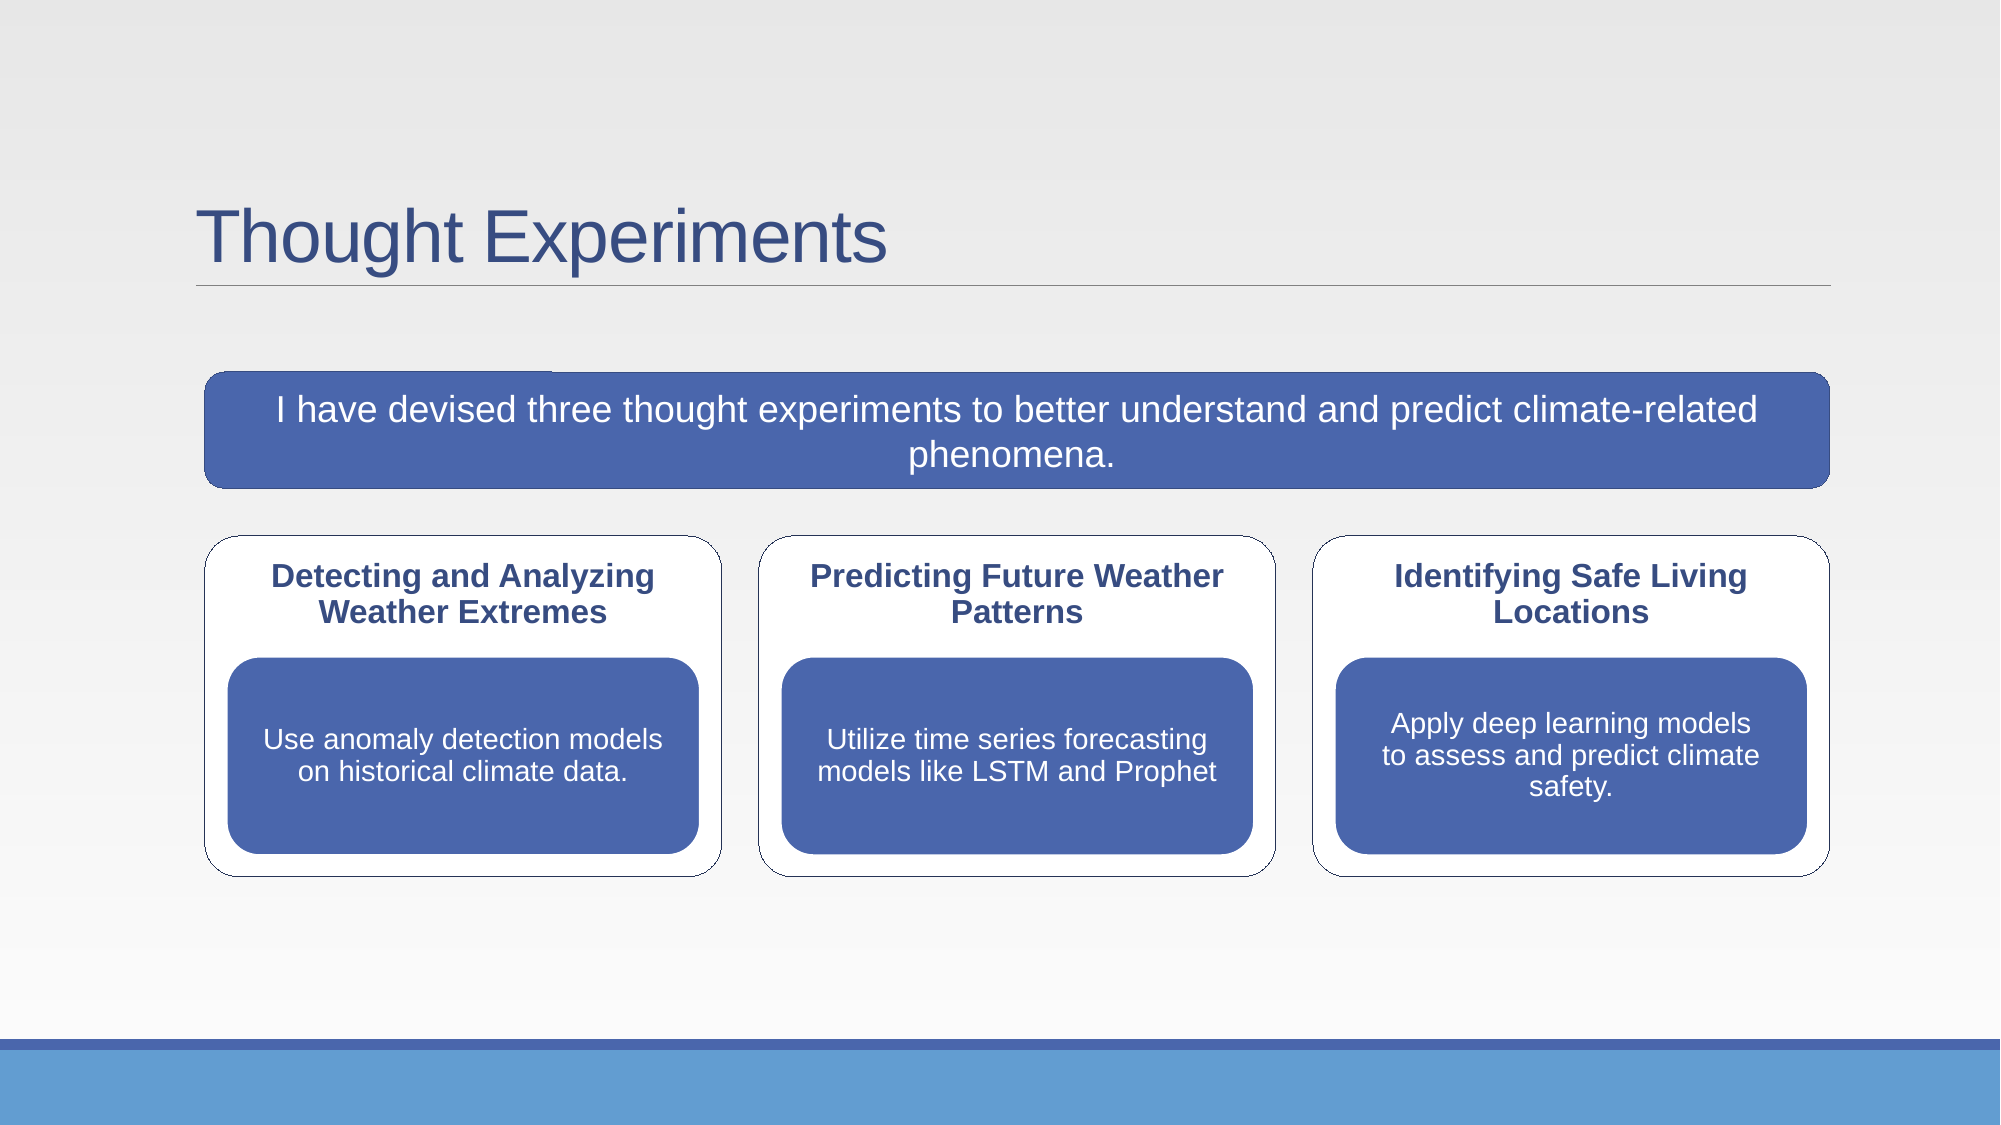

# Thought Experiments
I have devised three thought experiments to better understand and predict climate-related phenomena.

Predicting Future Weather Patterns

Identifying Safe Living Locations

Detecting and Analyzing Weather Extremes

Utilize time series forecasting models like LSTM and Prophet

Apply deep learning models to assess and predict climate safety.

Use anomaly detection models on historical climate data.